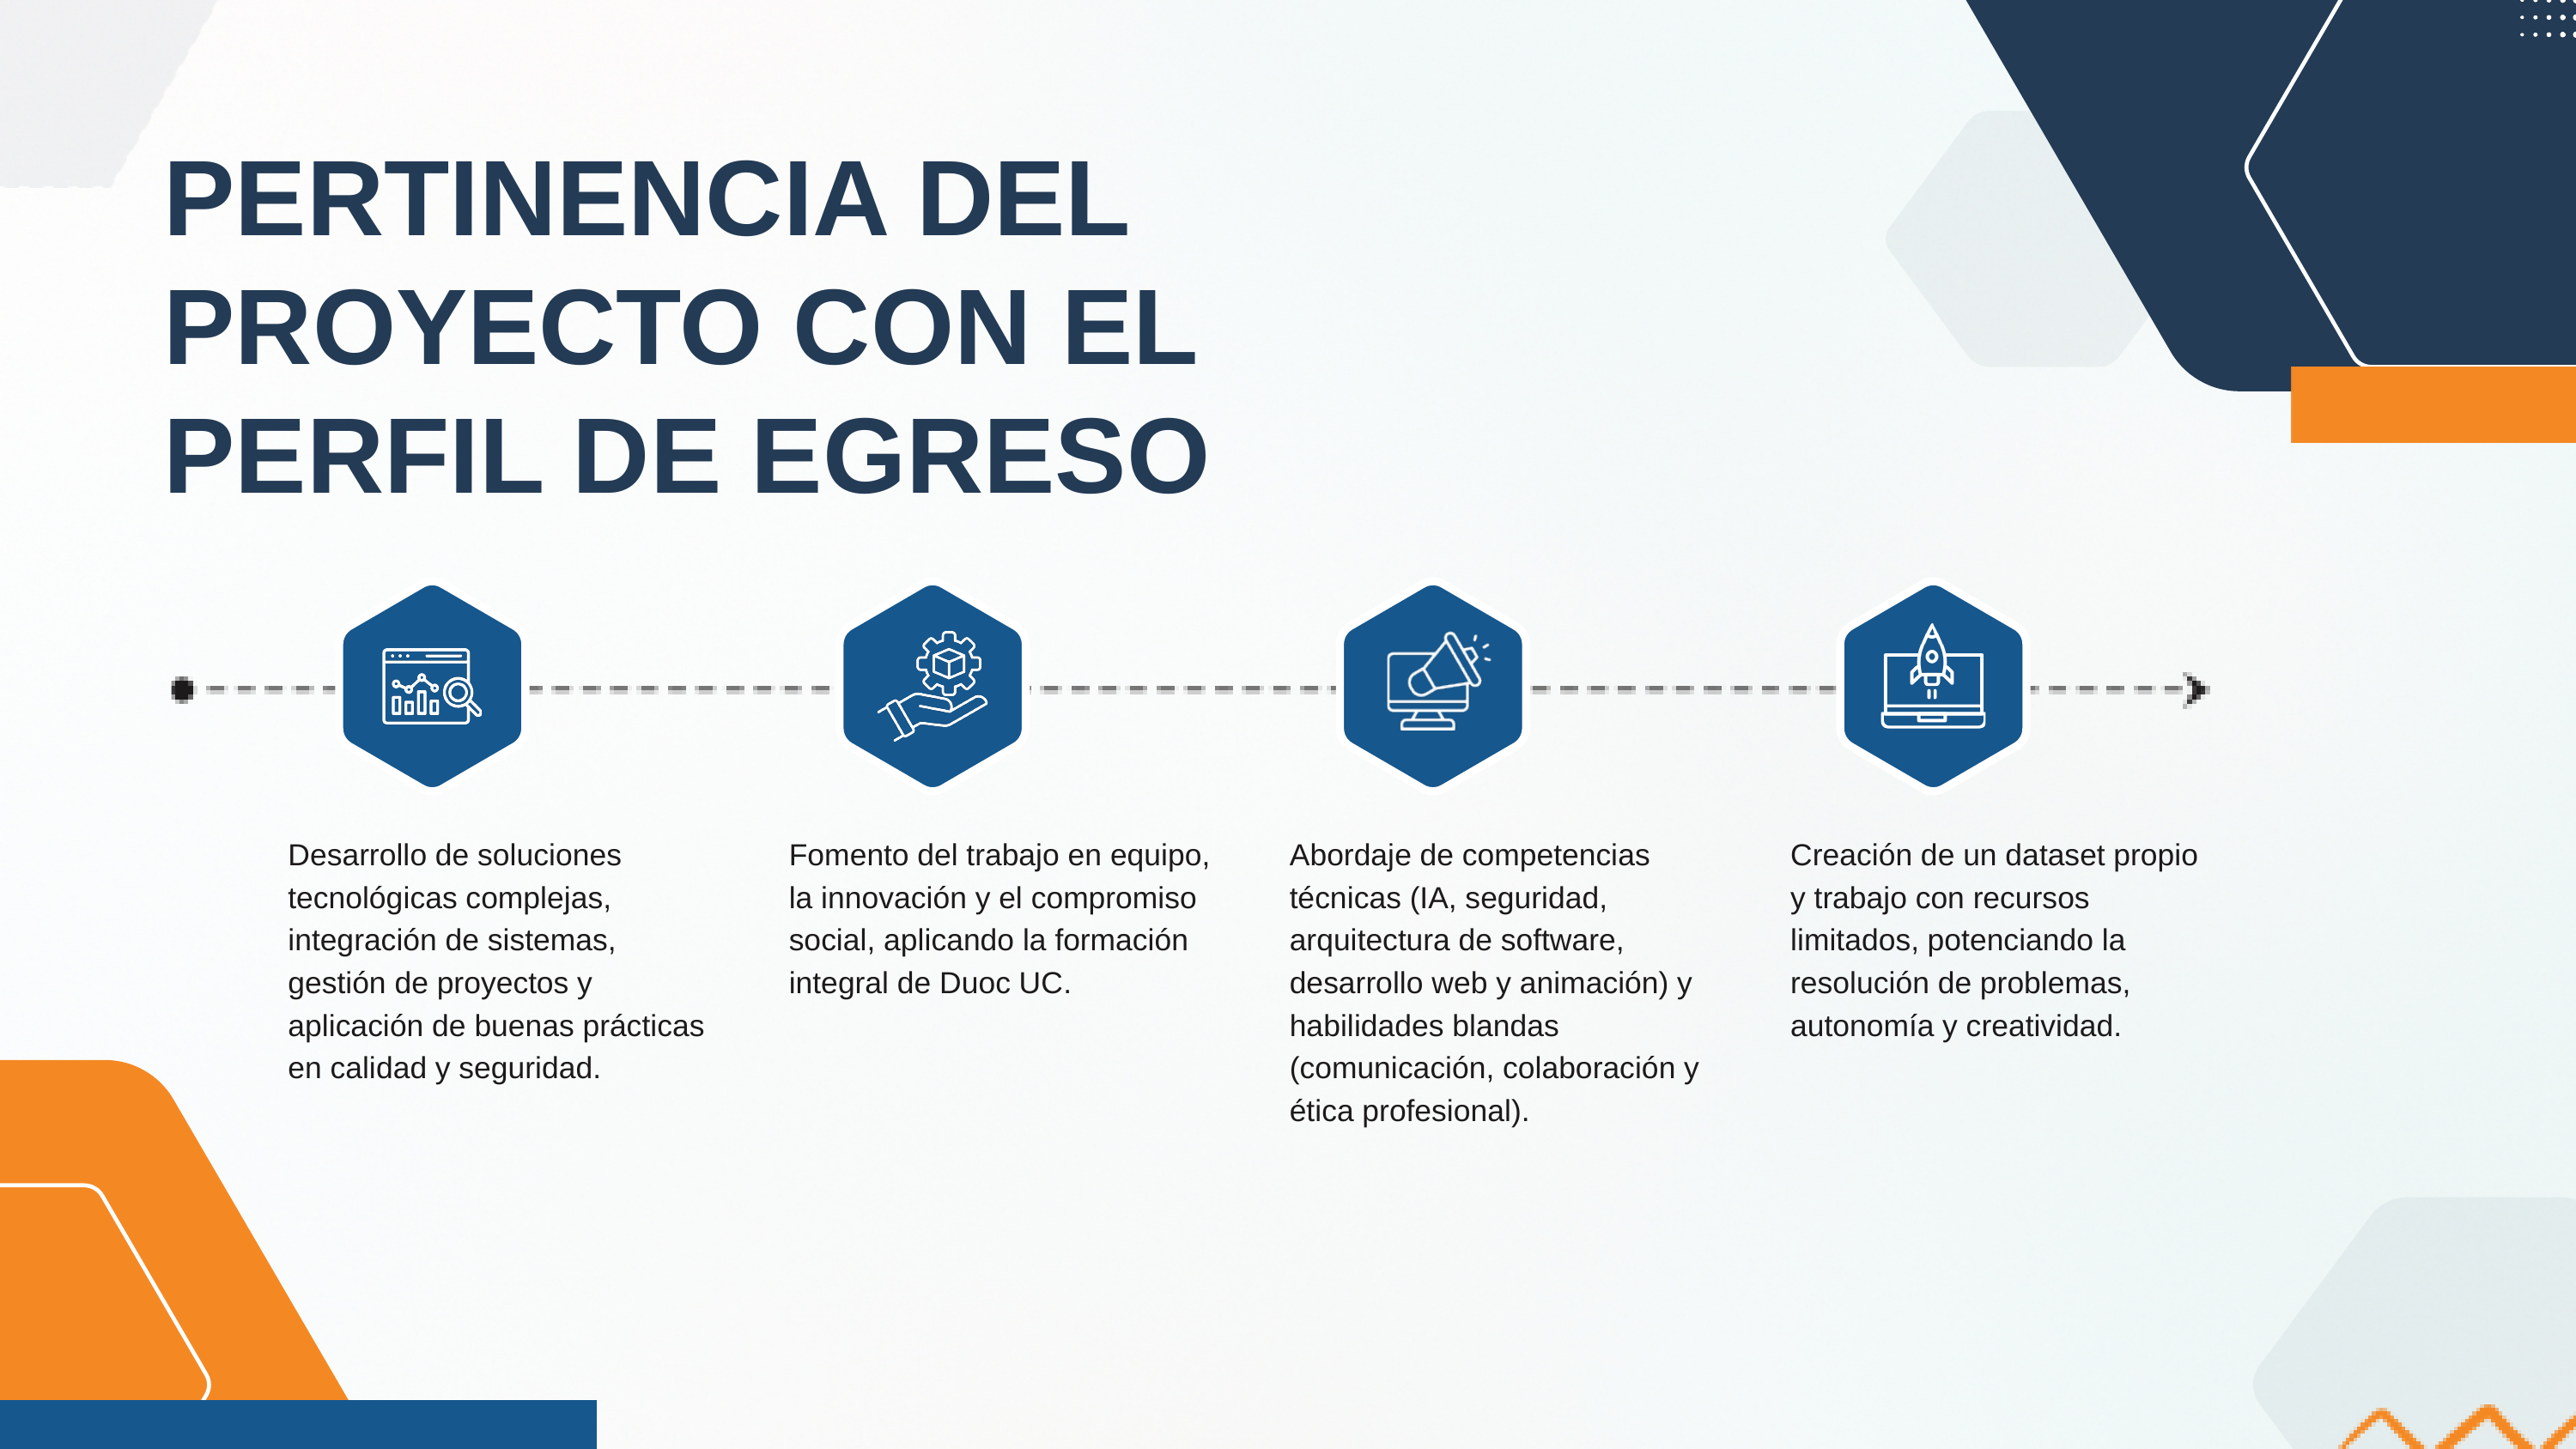

PERTINENCIA DEL PROYECTO CON EL PERFIL DE EGRESO

Desarrollo de soluciones tecnológicas complejas, integración de sistemas, gestión de proyectos y aplicación de buenas prácticas en calidad y seguridad.
Fomento del trabajo en equipo, la innovación y el compromiso social, aplicando la formación integral de Duoc UC.
Abordaje de competencias técnicas (IA, seguridad, arquitectura de software, desarrollo web y animación) y habilidades blandas (comunicación, colaboración y ética profesional).
Creación de un dataset propio y trabajo con recursos limitados, potenciando la resolución de problemas, autonomía y creatividad.